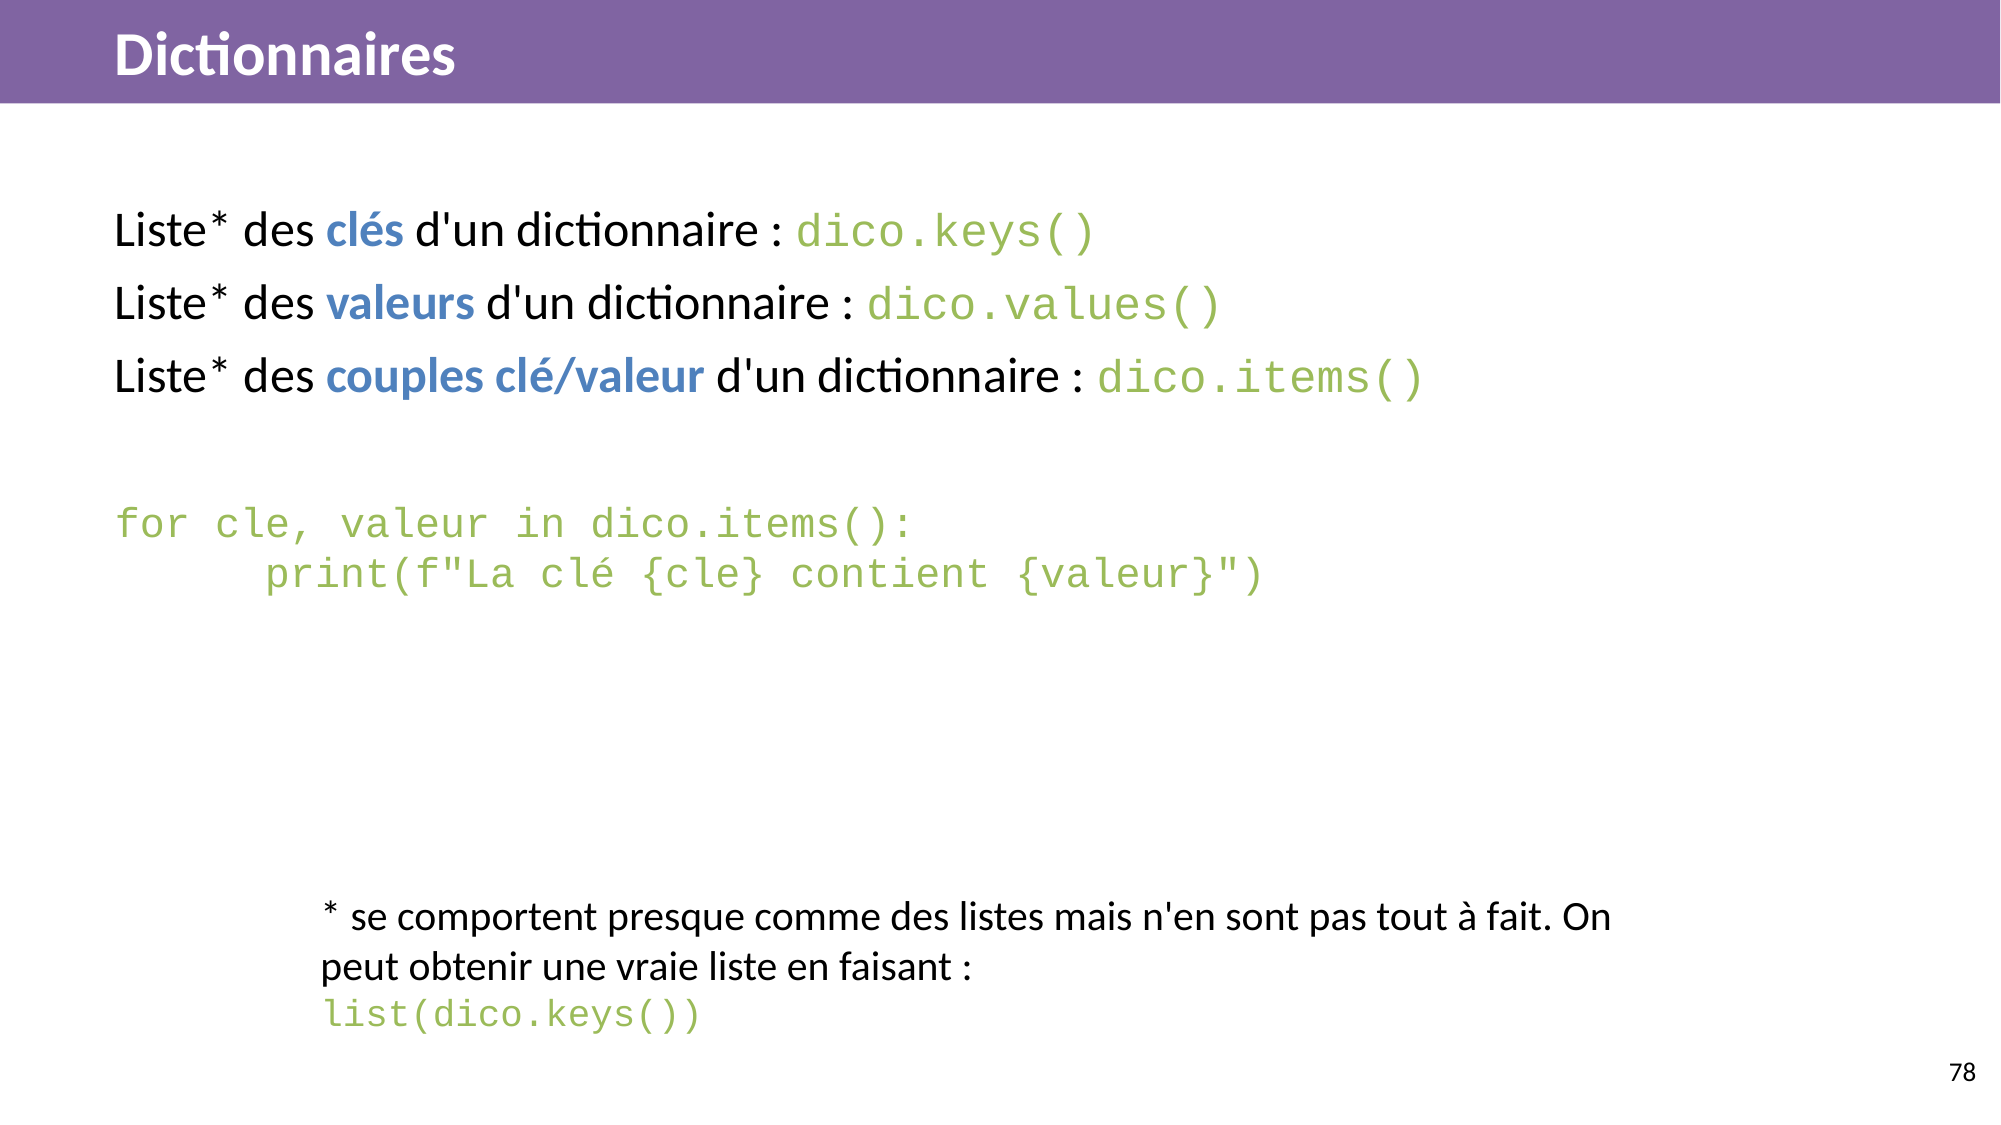

# Dictionnaires
Liste* des clés d'un dictionnaire : dico.keys()
Liste* des valeurs d'un dictionnaire : dico.values()
Liste* des couples clé/valeur d'un dictionnaire : dico.items()
for cle, valeur in dico.items():
	print(f"La clé {cle} contient {valeur}")
* se comportent presque comme des listes mais n'en sont pas tout à fait. On peut obtenir une vraie liste en faisant :
list(dico.keys())
78